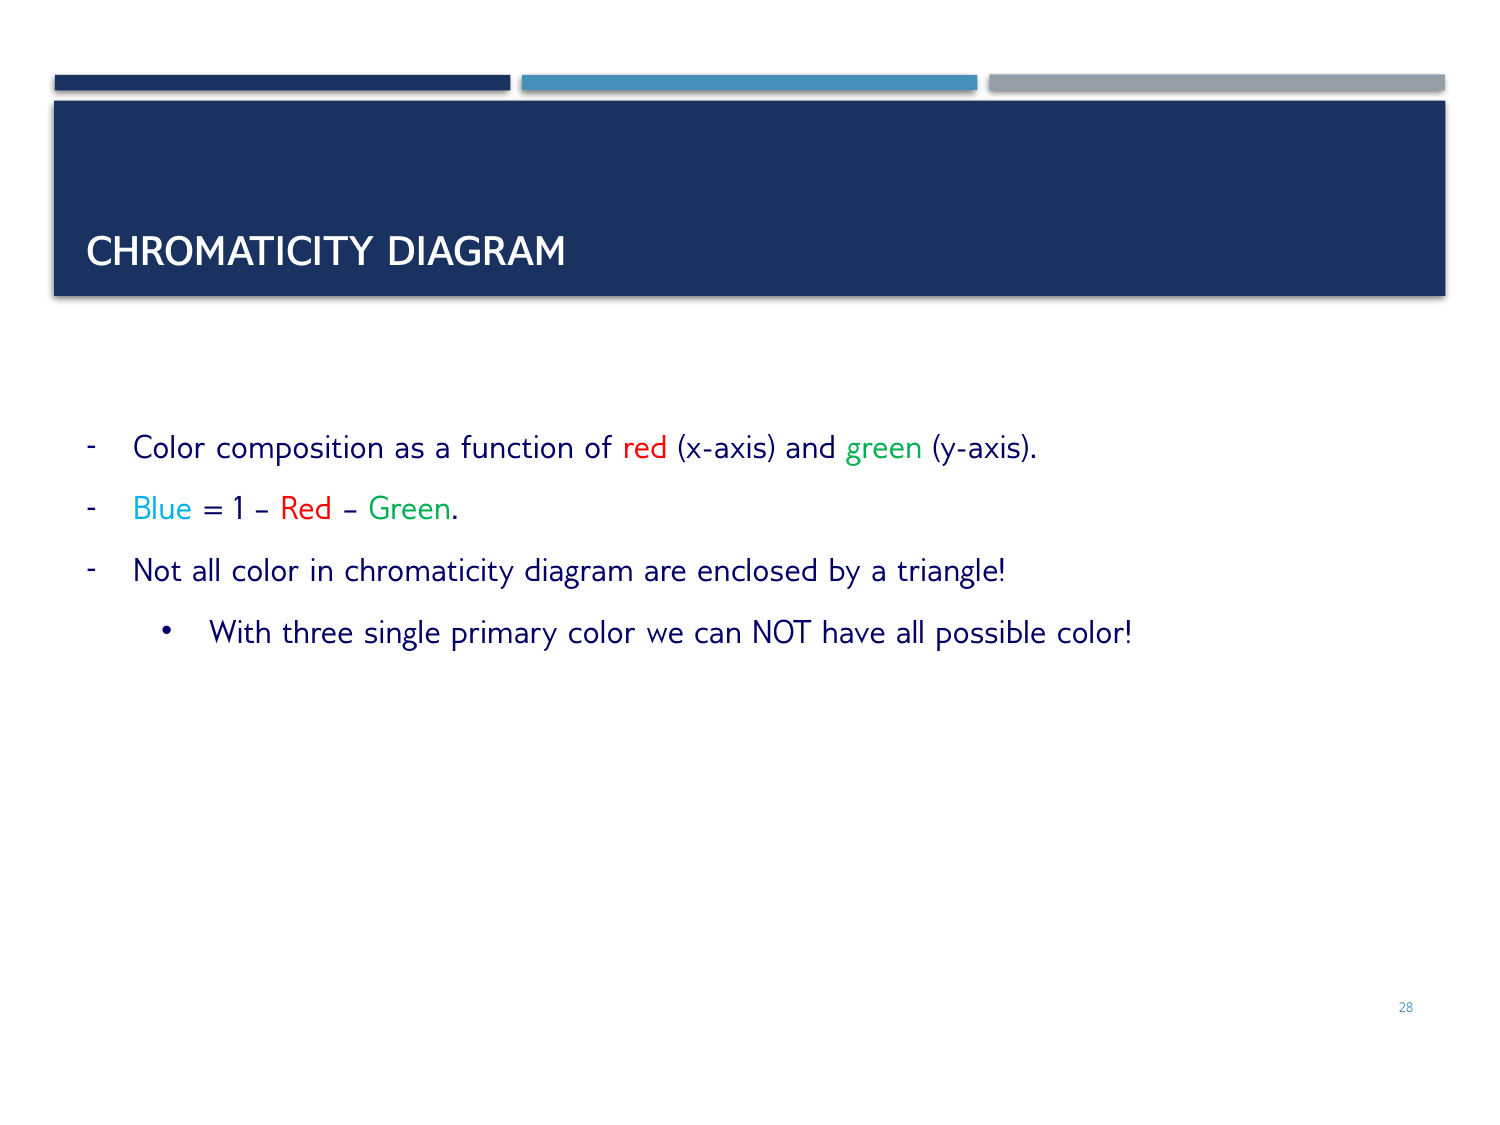

# Chromaticity Diagram
Color composition as a function of red (x-axis) and green (y-axis).
Blue = 1 – Red – Green.
Not all color in chromaticity diagram are enclosed by a triangle!
With three single primary color we can NOT have all possible color!

28